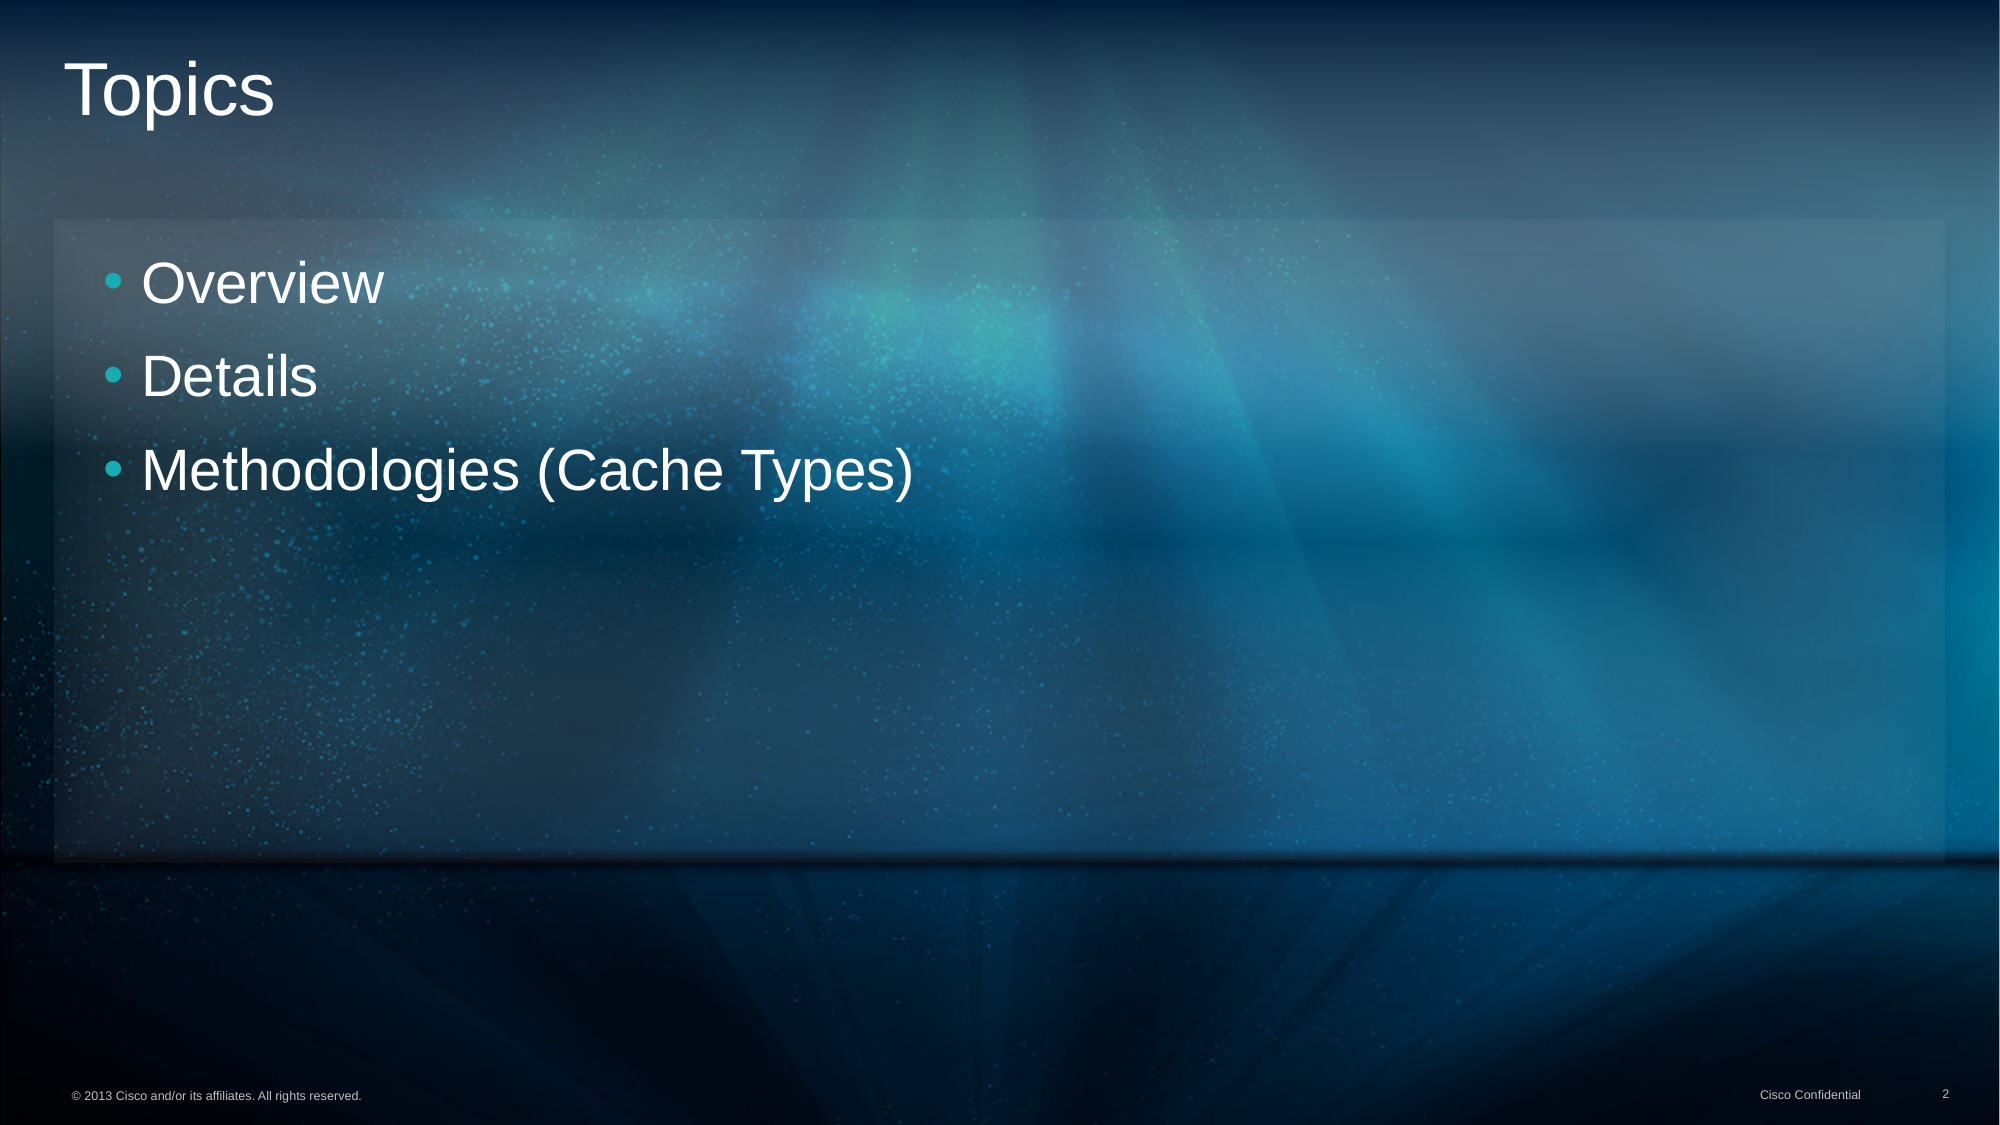

# Topics

Overview
Details
Methodologies (Cache Types)